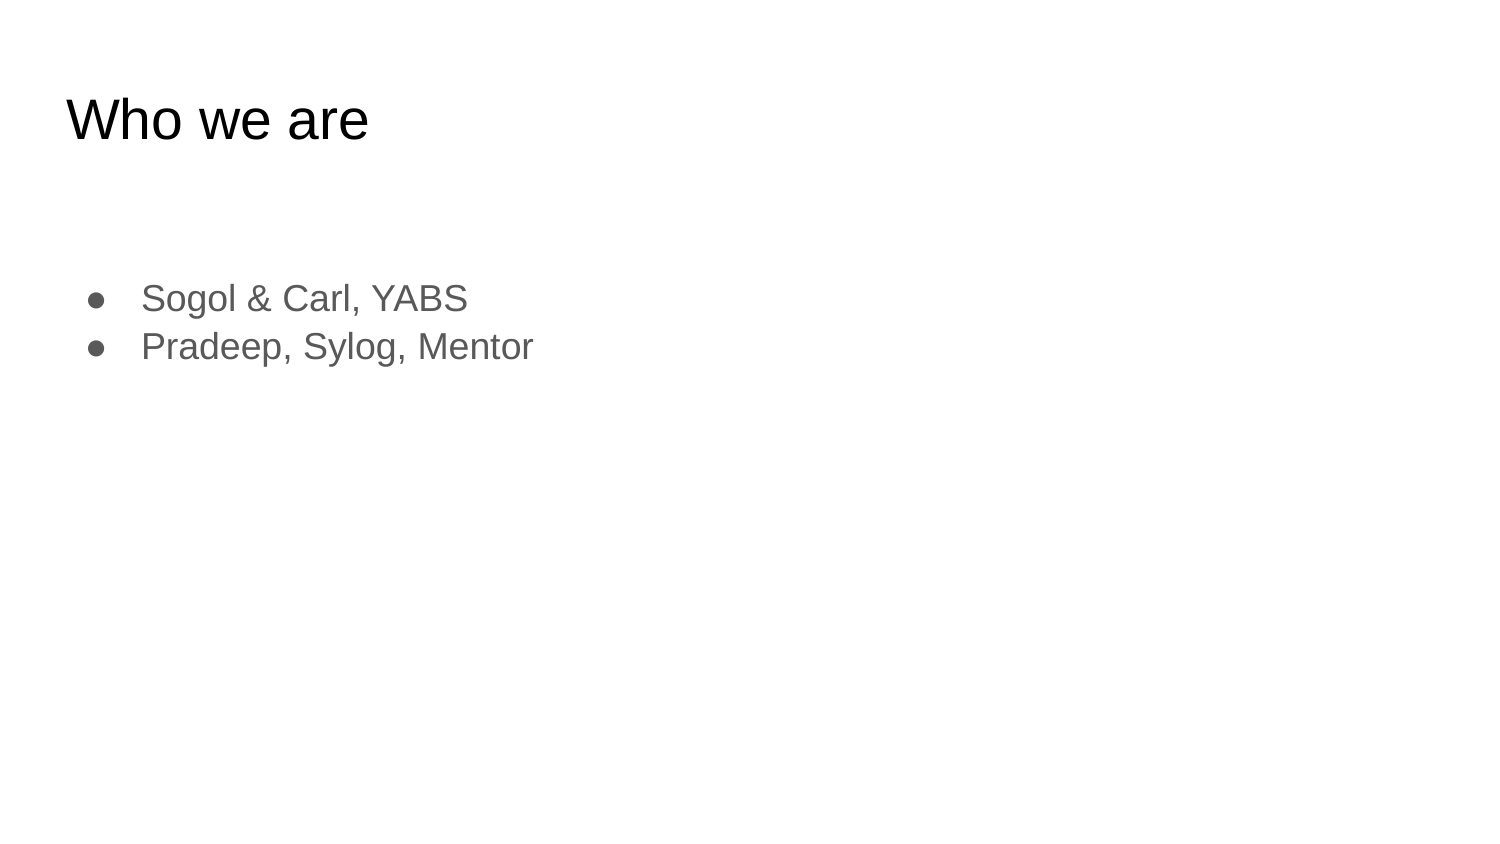

# Who we are

Sogol & Carl, YABS
Pradeep, Sylog, Mentor